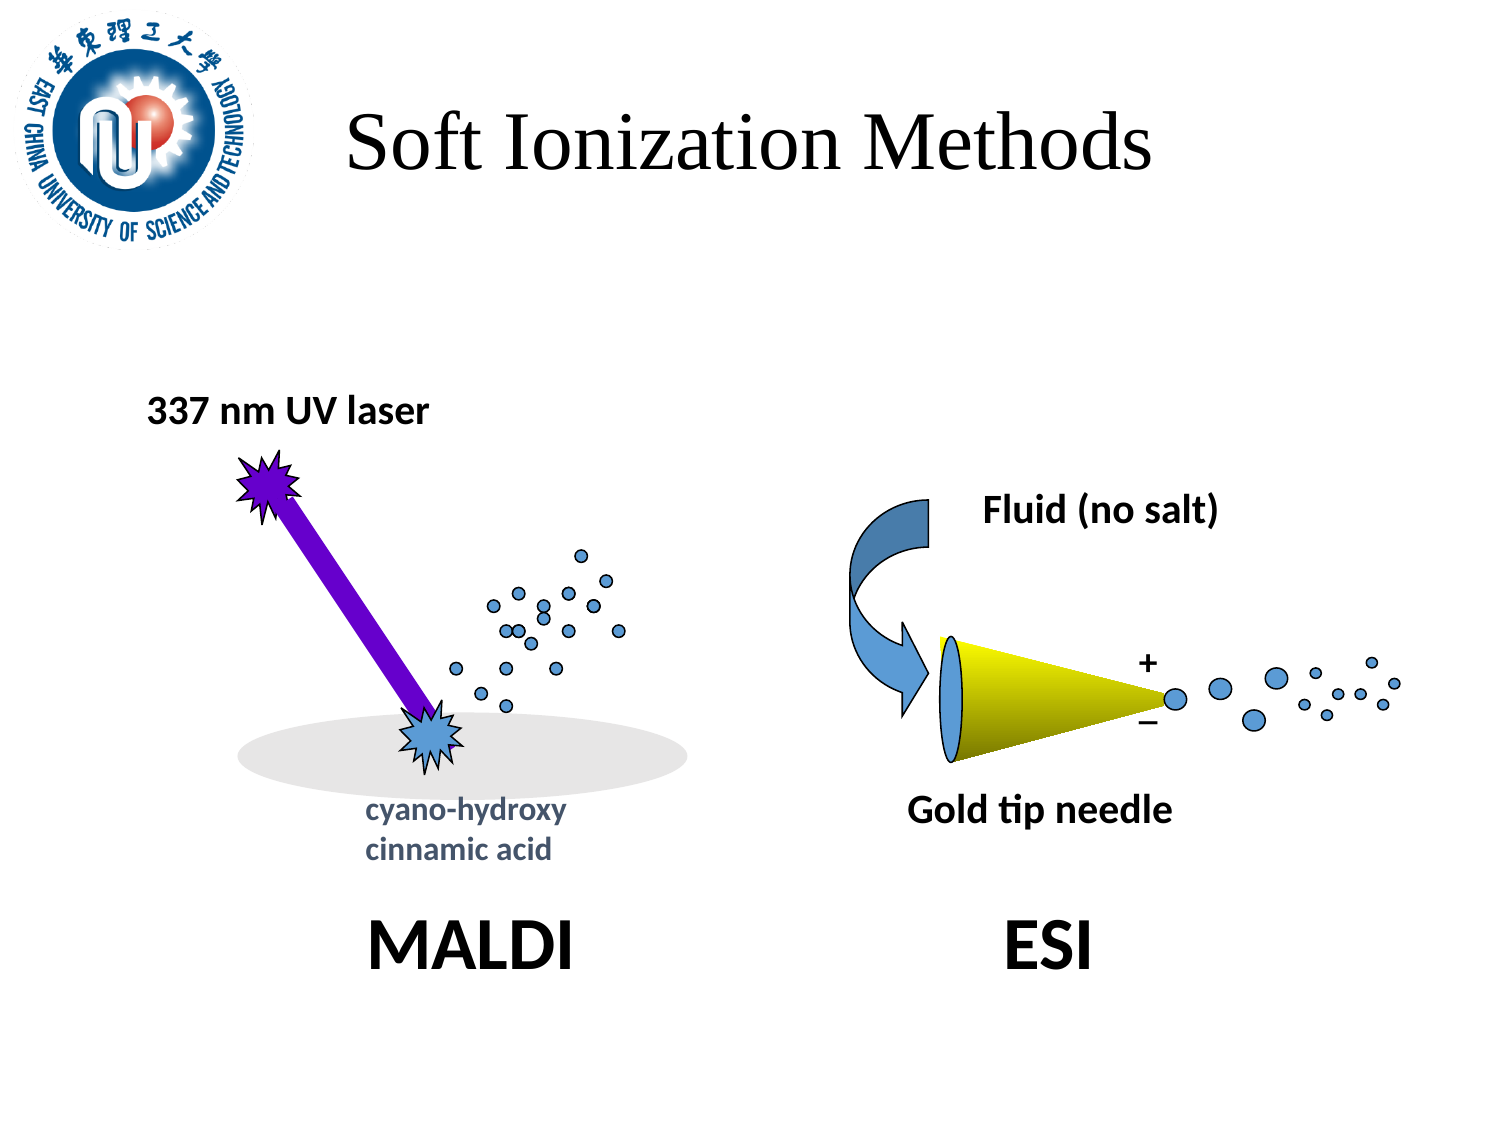

# Soft Ionization Methods
337 nm UV laser

Fluid (no salt)

+

_

Gold tip needle
cyano-hydroxy
cinnamic acid
MALDI
ESI